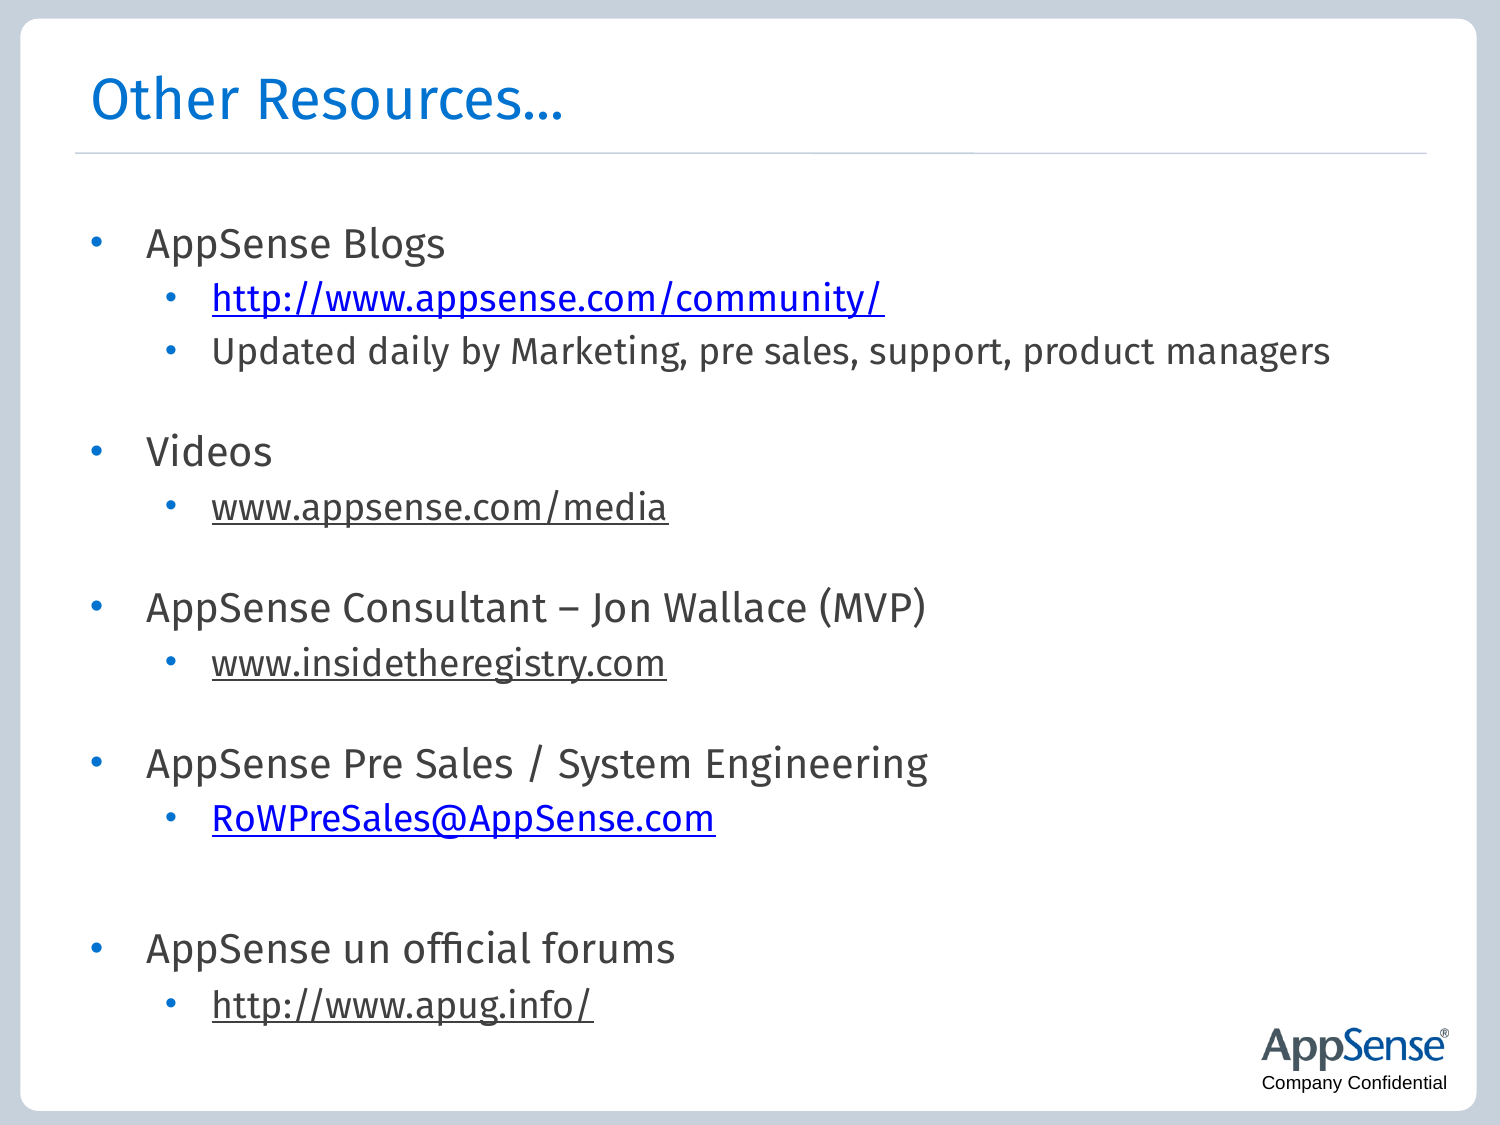

# Other Resources...
AppSense Blogs
http://www.appsense.com/community/
Updated daily by Marketing, pre sales, support, product managers
Videos
www.appsense.com/media
AppSense Consultant – Jon Wallace (MVP)
www.insidetheregistry.com
AppSense Pre Sales / System Engineering
RoWPreSales@AppSense.com

AppSense un official forums
http://www.apug.info/